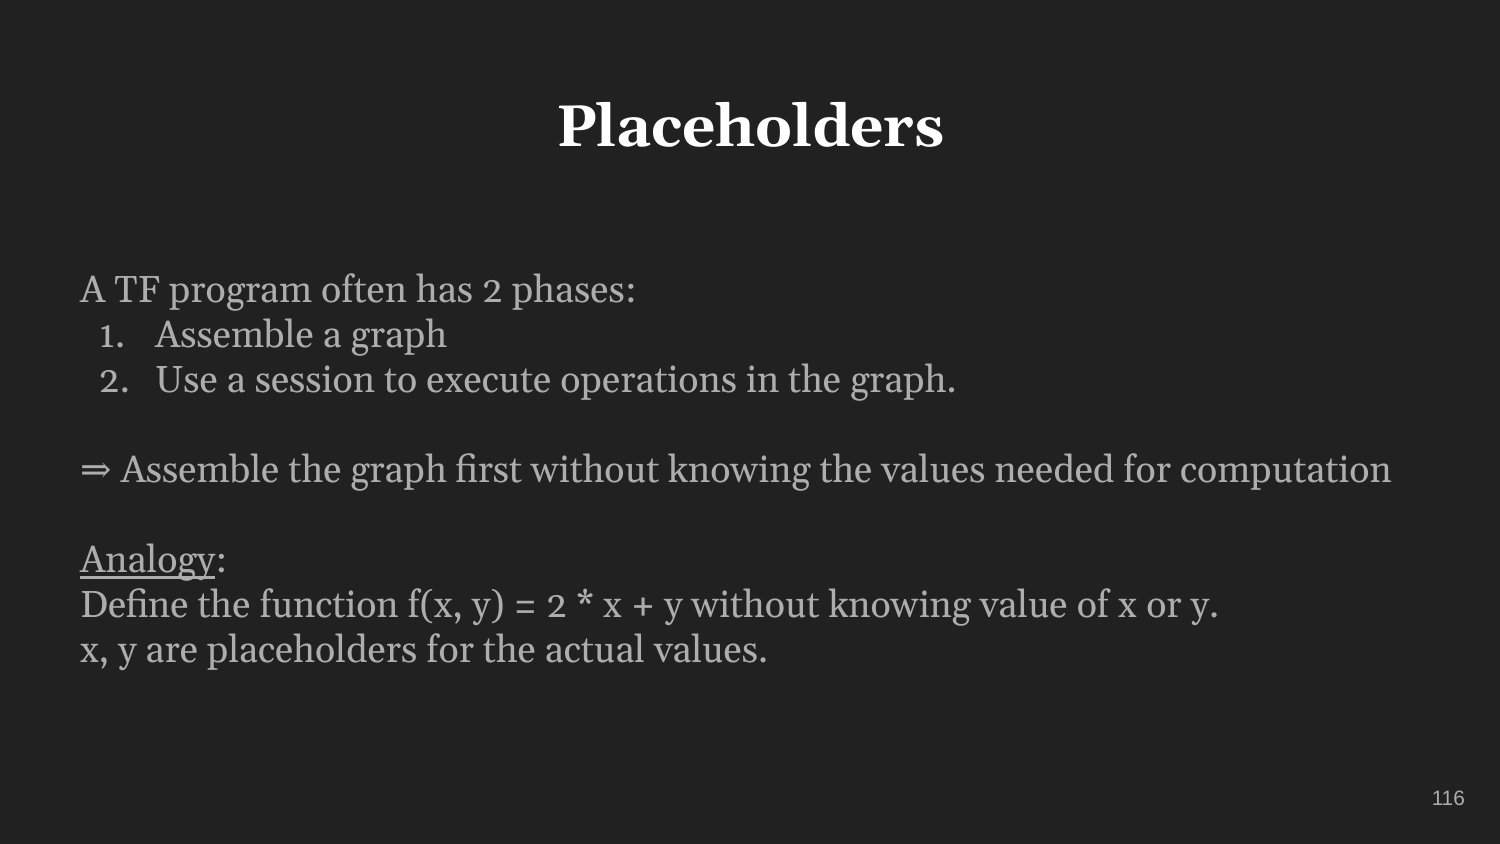

Placeholders
# A TF program often has 2 phases:
Assemble a graph
Use a session to execute operations in the graph.

⇒ Assemble the graph first without knowing the values needed for computation

Analogy:
Define the function f(x, y) = 2 * x + y without knowing value of x or y.
x, y are placeholders for the actual values.
116